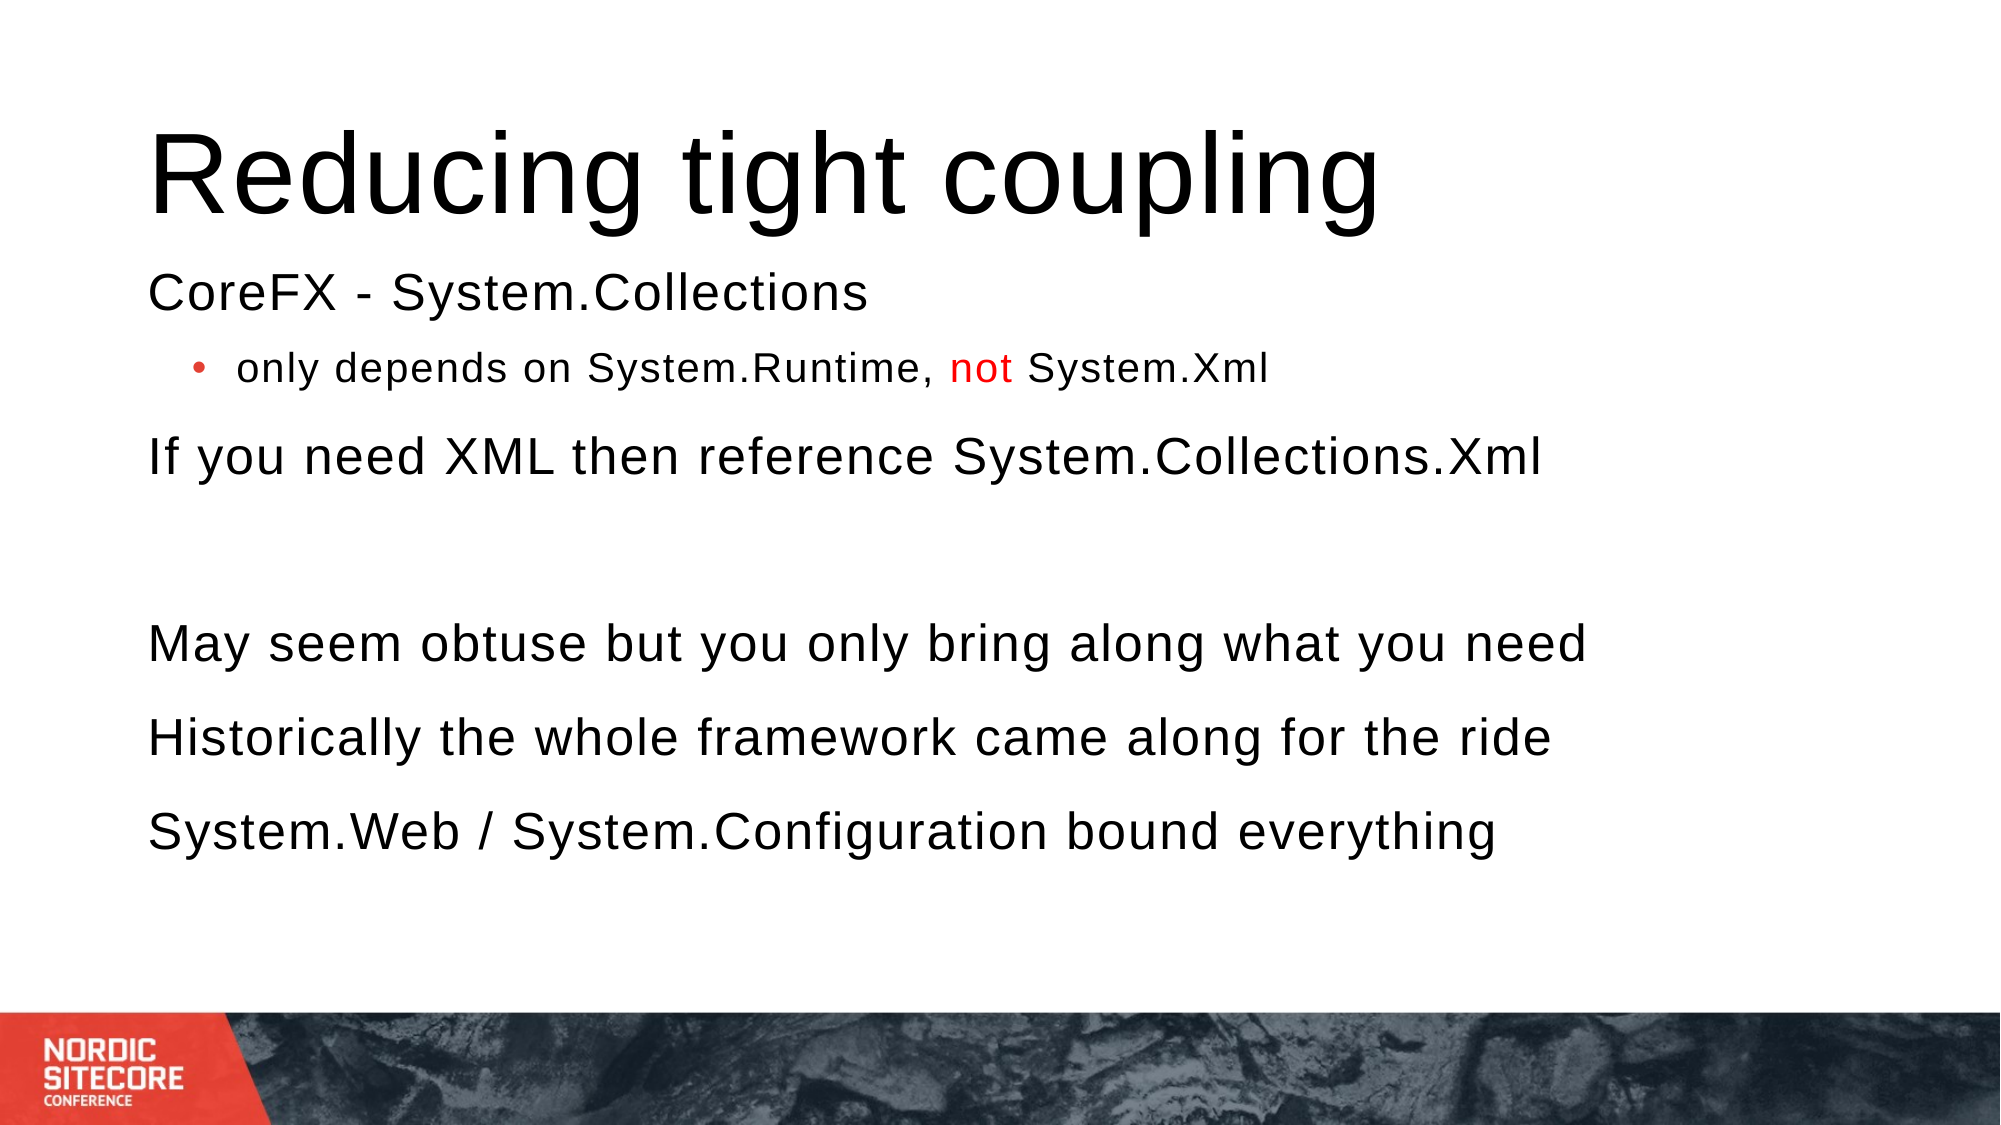

# Reducing tight coupling
CoreFX - System.Collections
only depends on System.Runtime, not System.Xml
If you need XML then reference System.Collections.Xml

May seem obtuse but you only bring along what you need
Historically the whole framework came along for the ride
System.Web / System.Configuration bound everything